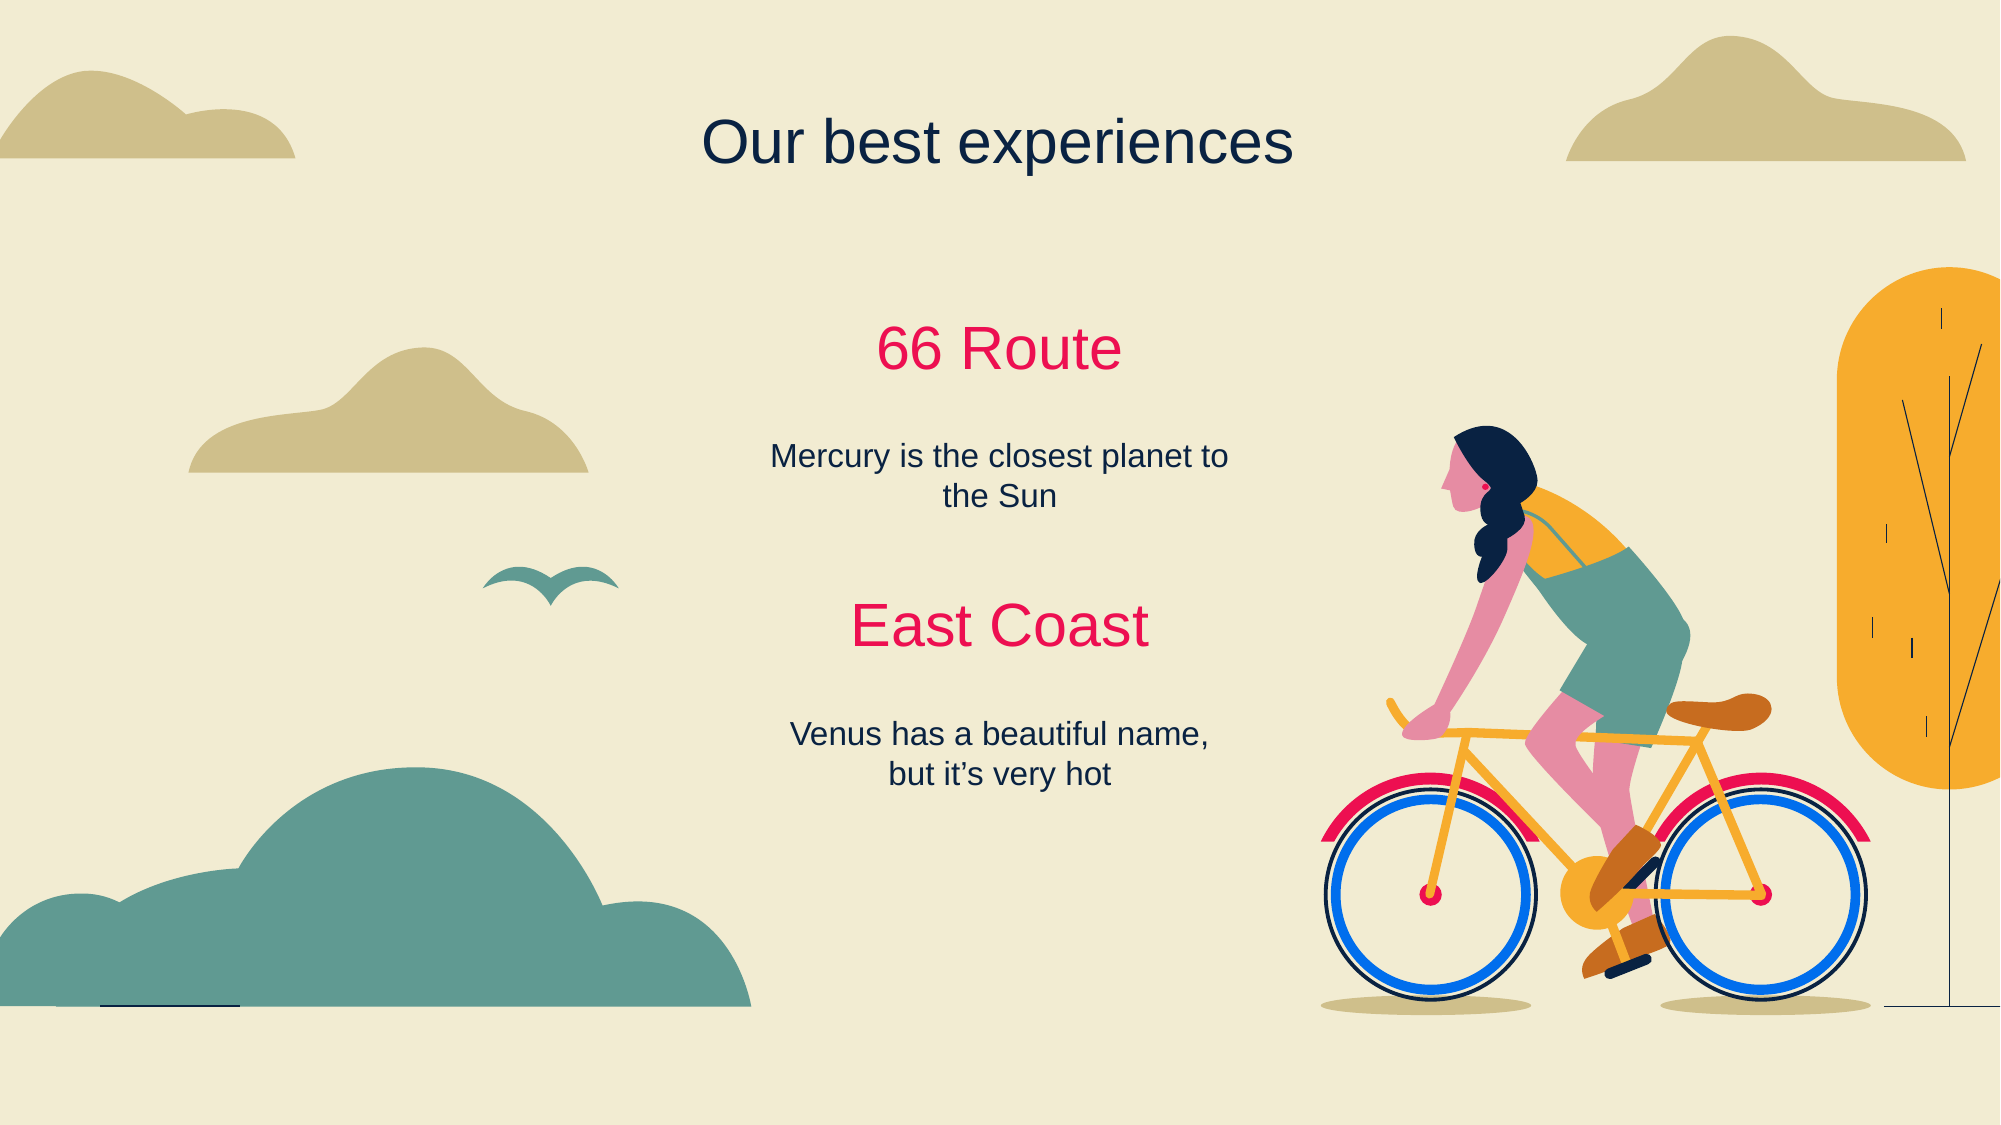

# Our best experiences
66 Route
Mercury is the closest planet to the Sun

East Coast
Venus has a beautiful name, but it’s very hot